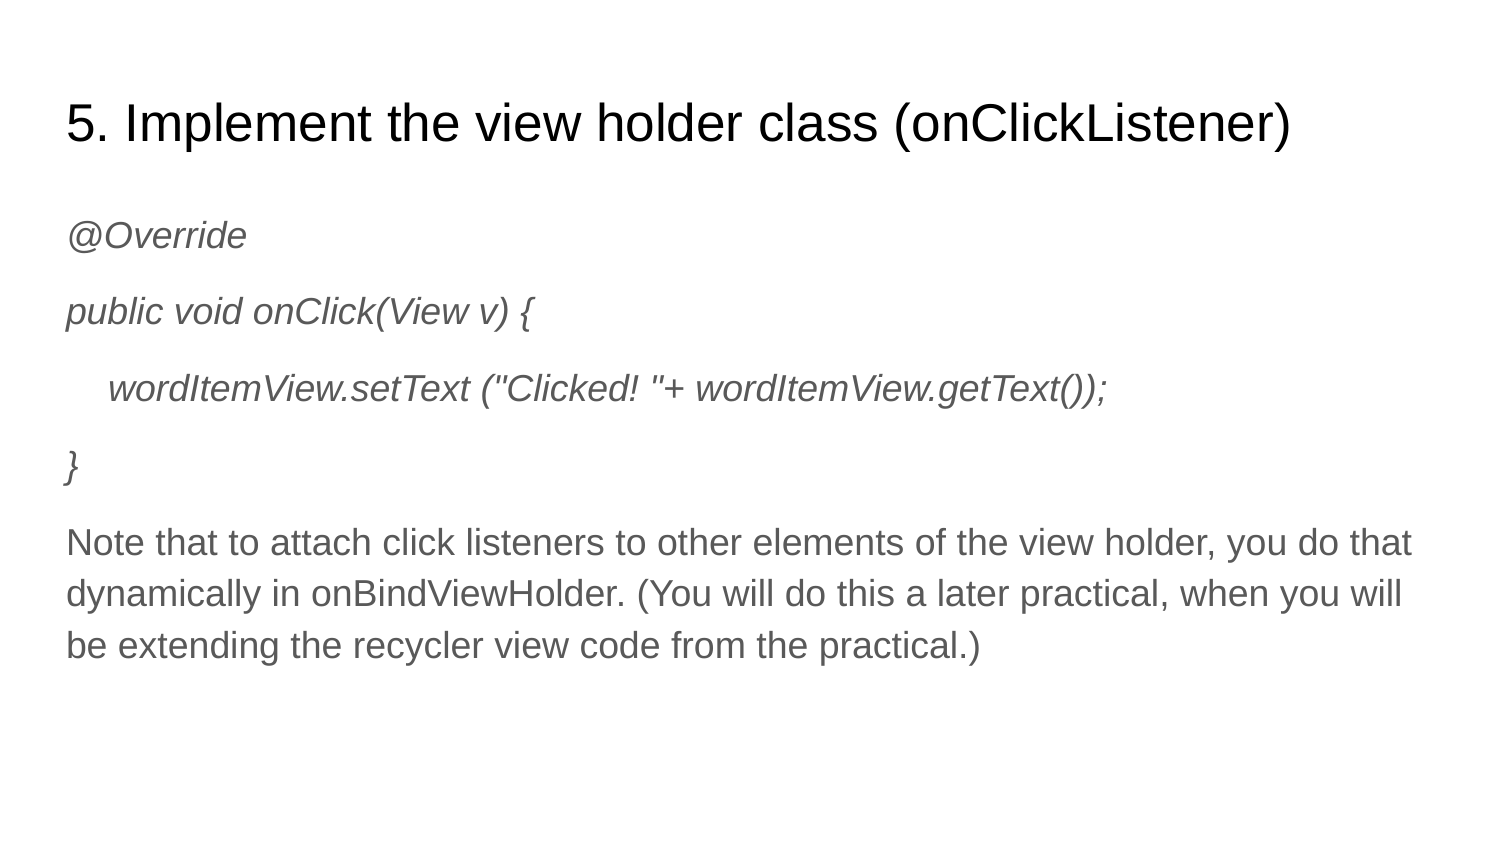

# 5. Implement the view holder class (onClickListener)
@Override
public void onClick(View v) {
    wordItemView.setText ("Clicked! "+ wordItemView.getText());
}
Note that to attach click listeners to other elements of the view holder, you do that dynamically in onBindViewHolder. (You will do this a later practical, when you will be extending the recycler view code from the practical.)